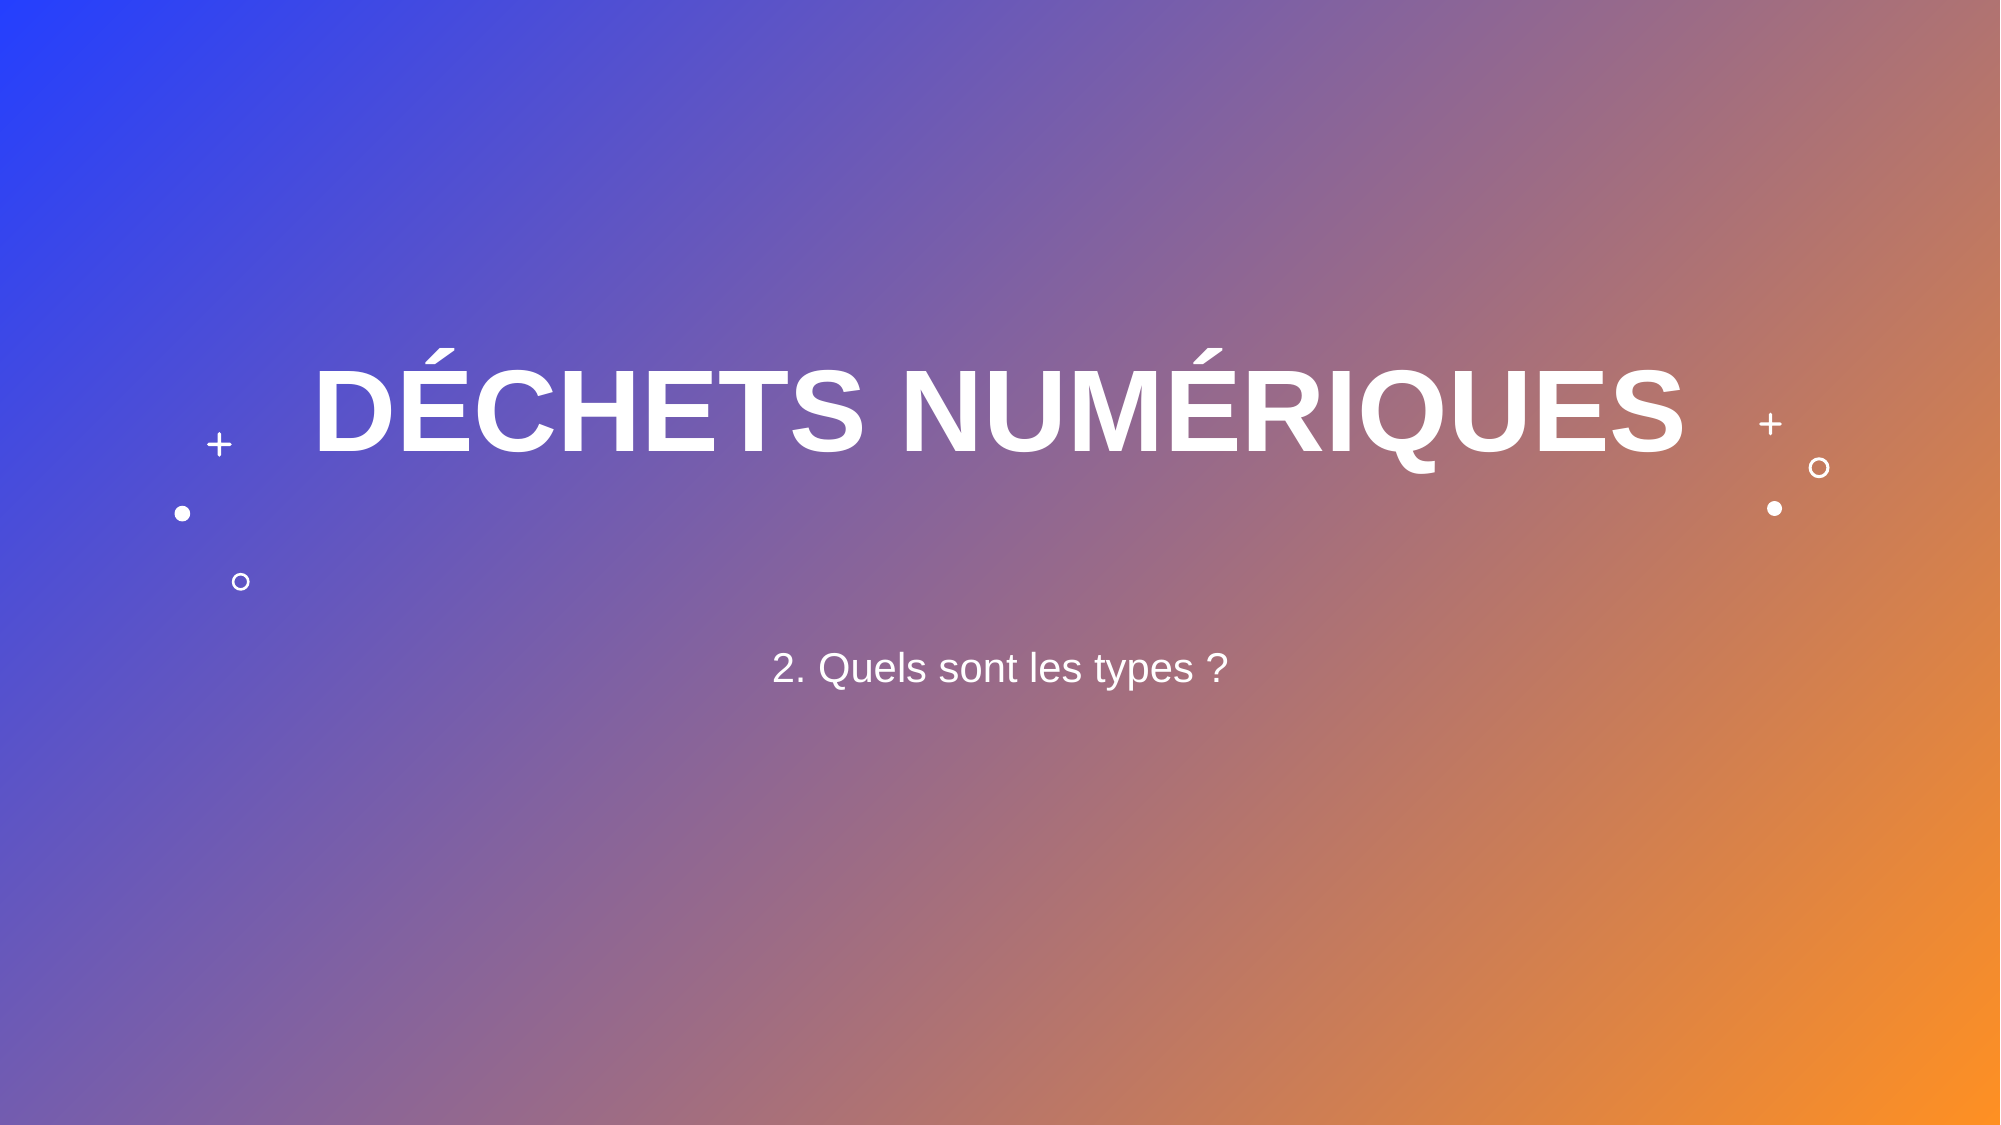

# DÉCHETS NUMÉRIQUES
2. Quels sont les types ?